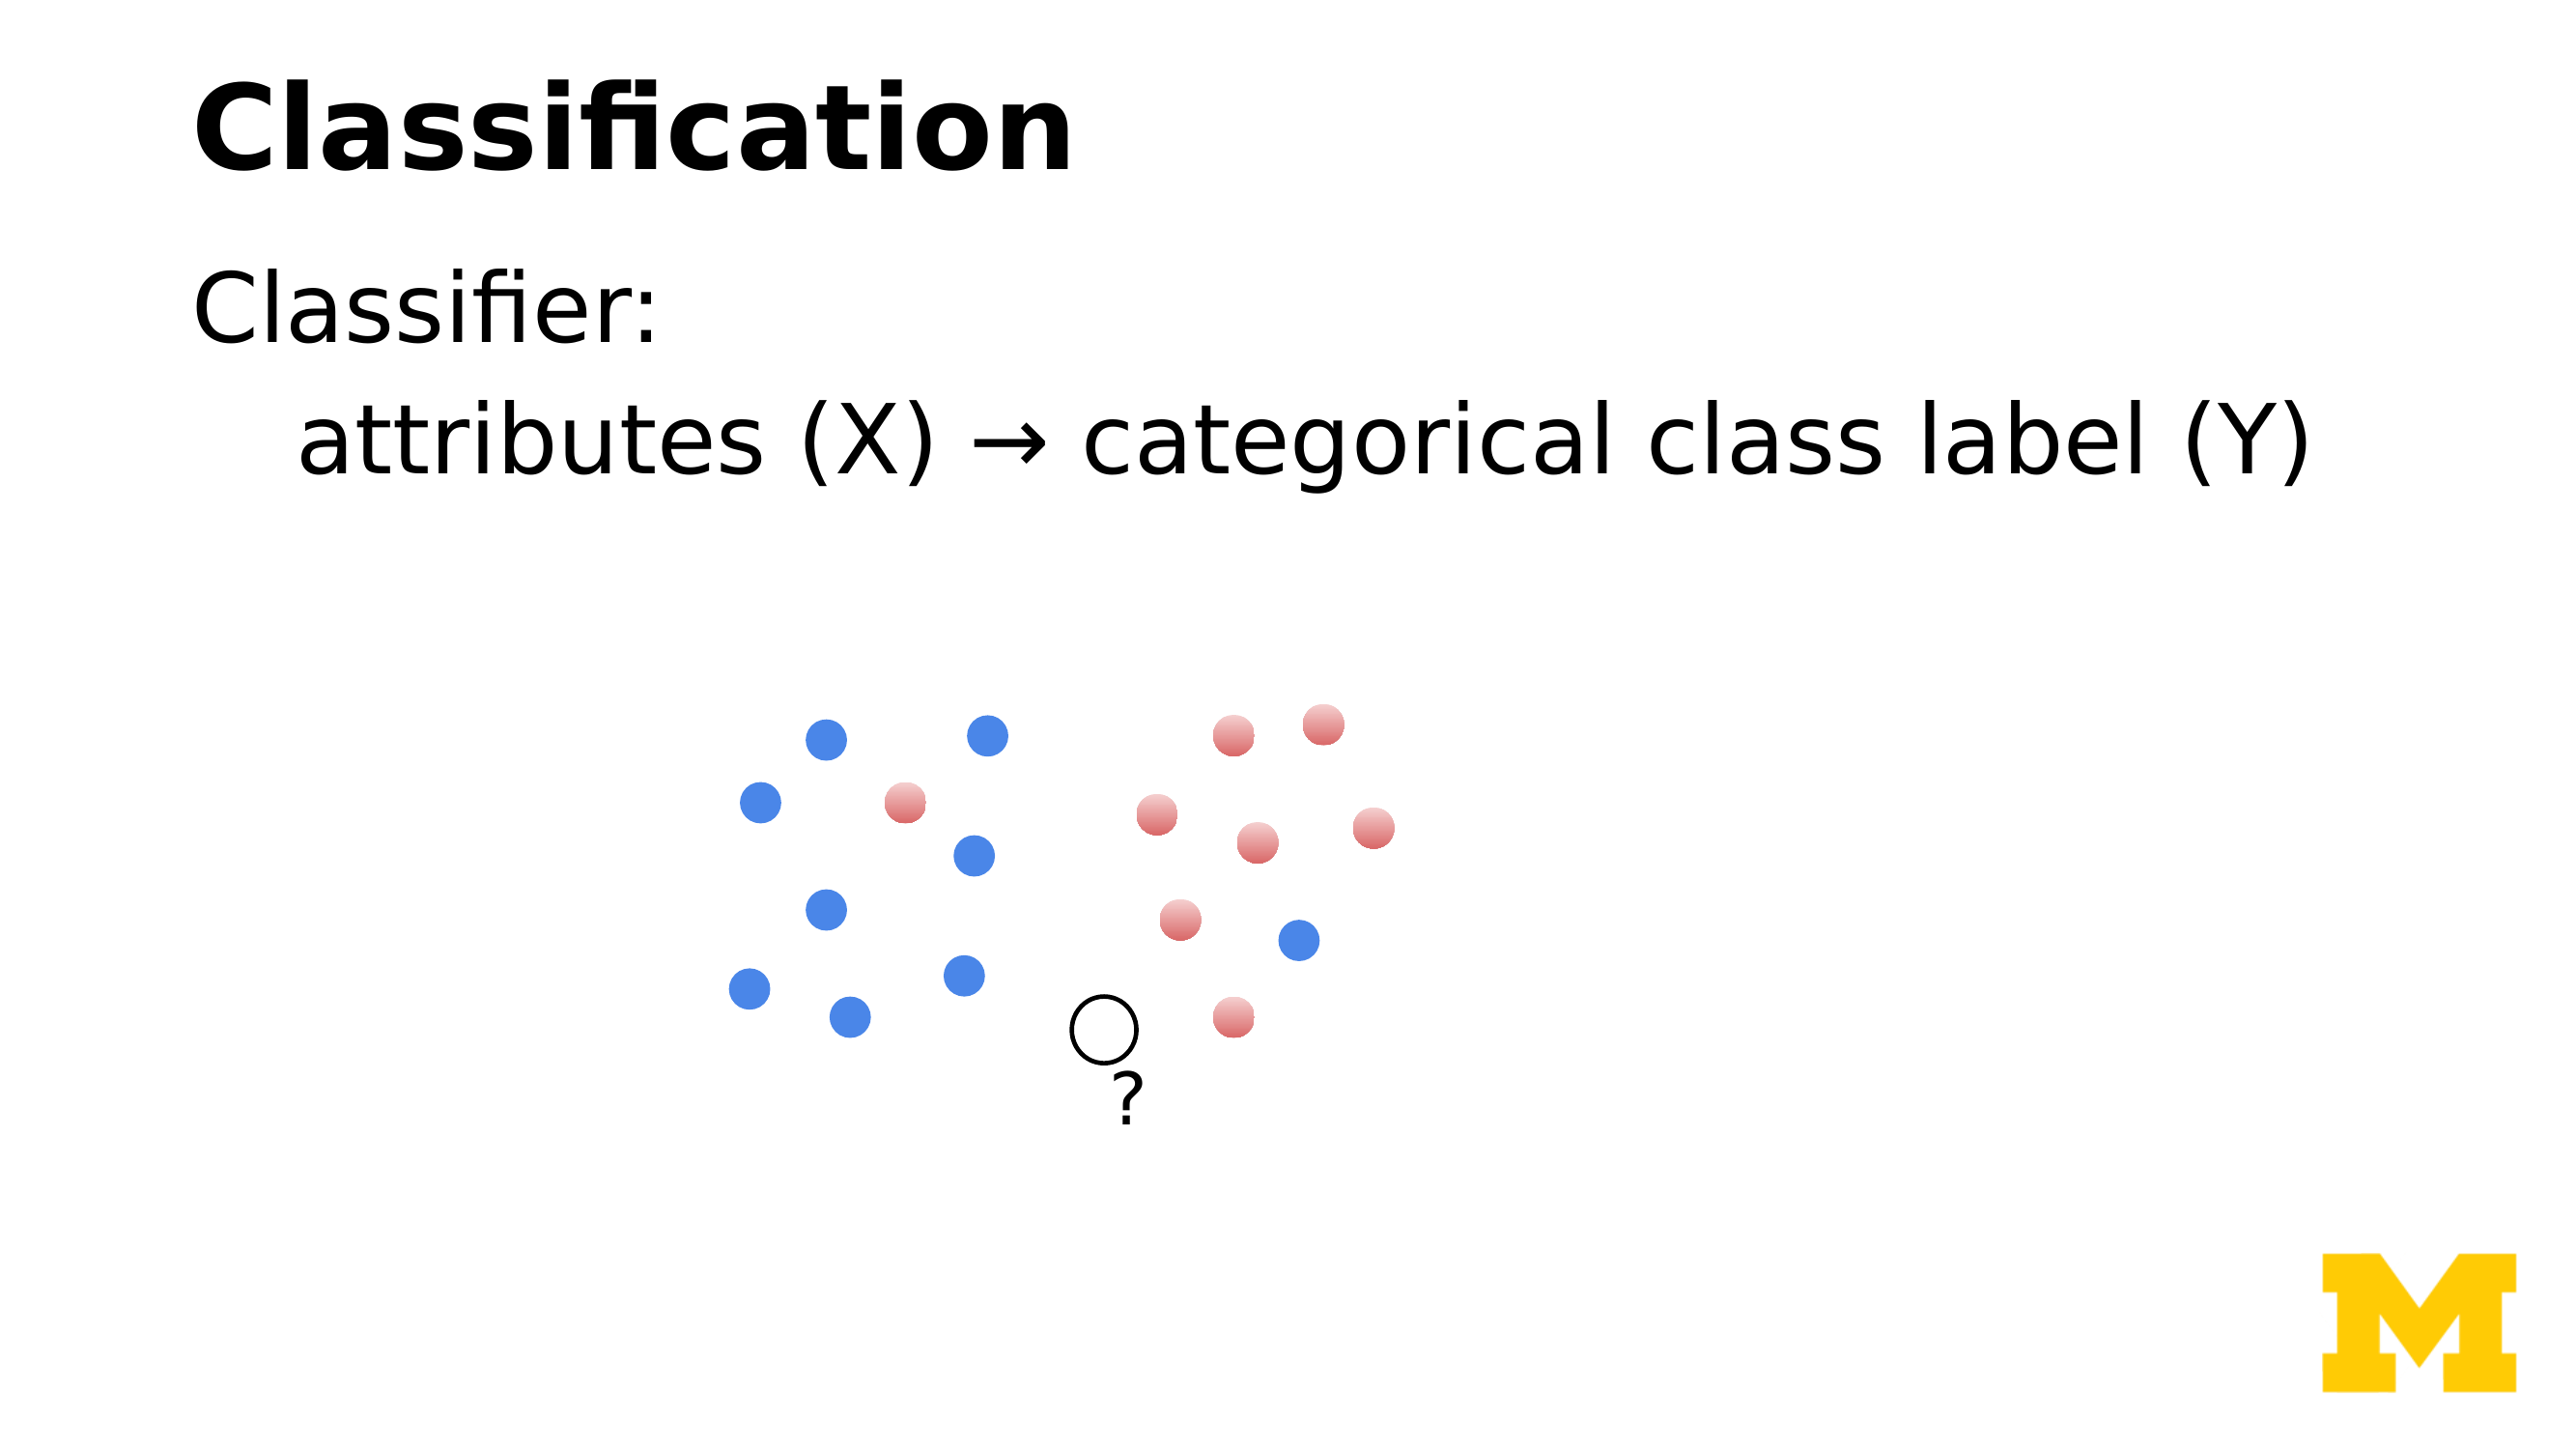

# Classification
Classifier:
attributes (X) → categorical class label (Y)

?